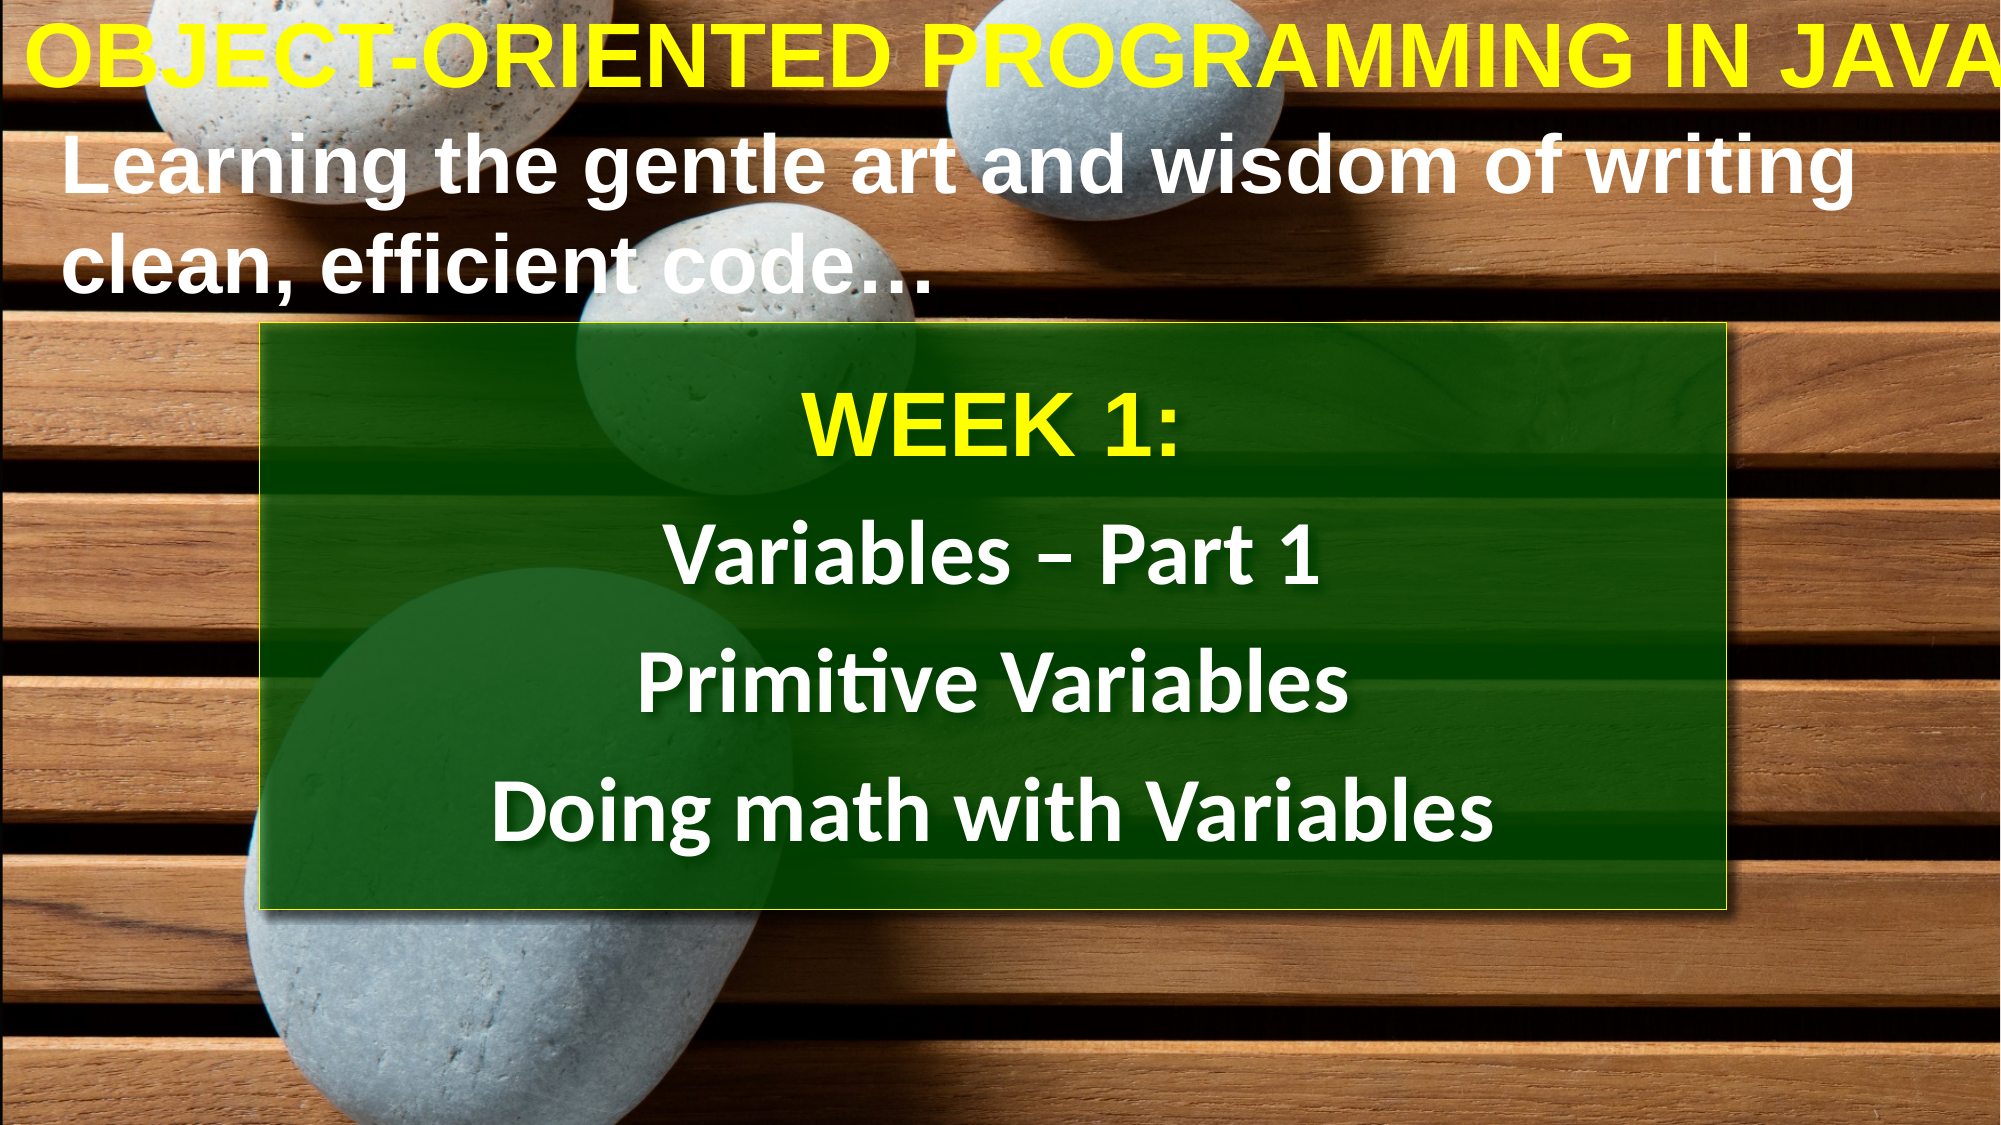

Week 1:
Variables – Part 1
Primitive Variables
Doing math with Variables